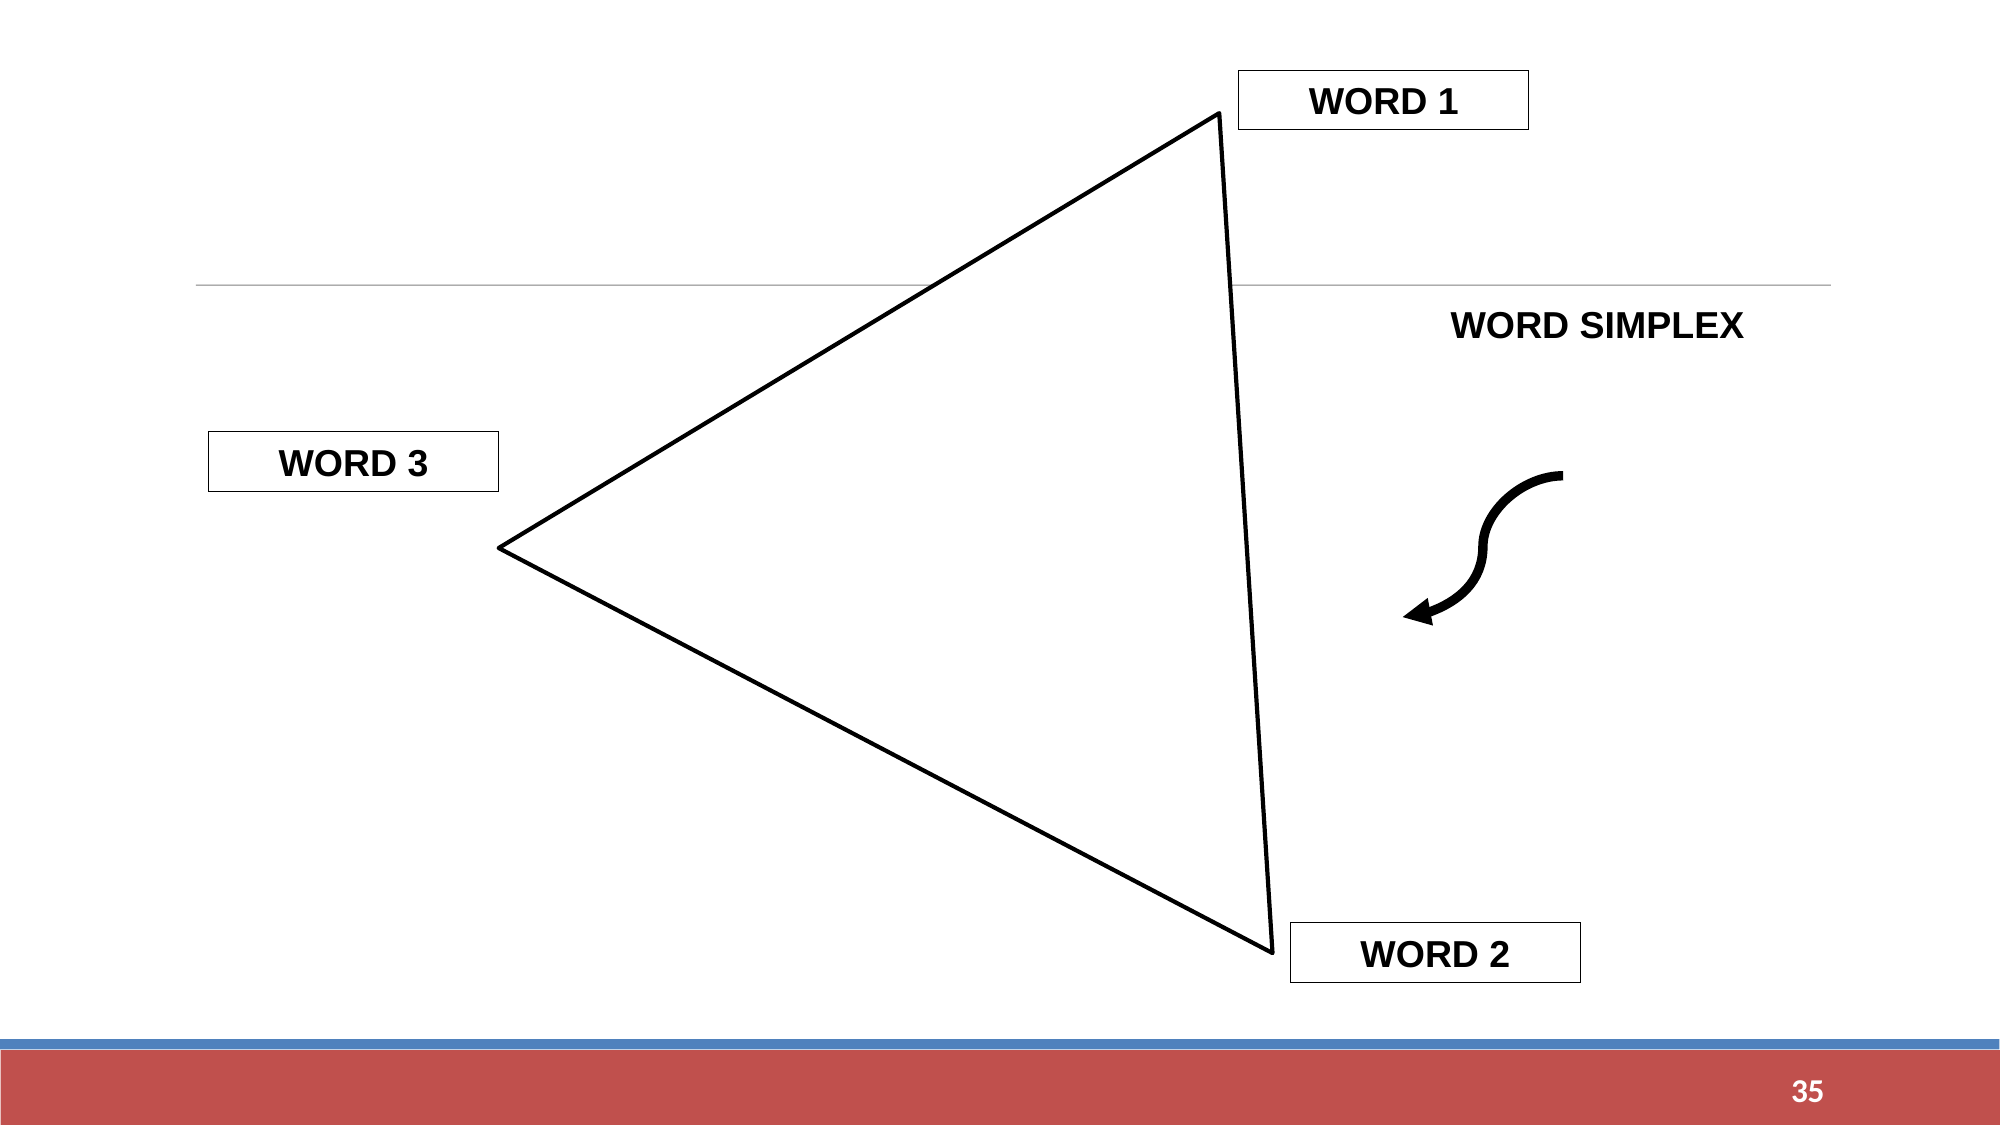

WORD 1

WORD SIMPLEX
WORD 3

WORD 2
35